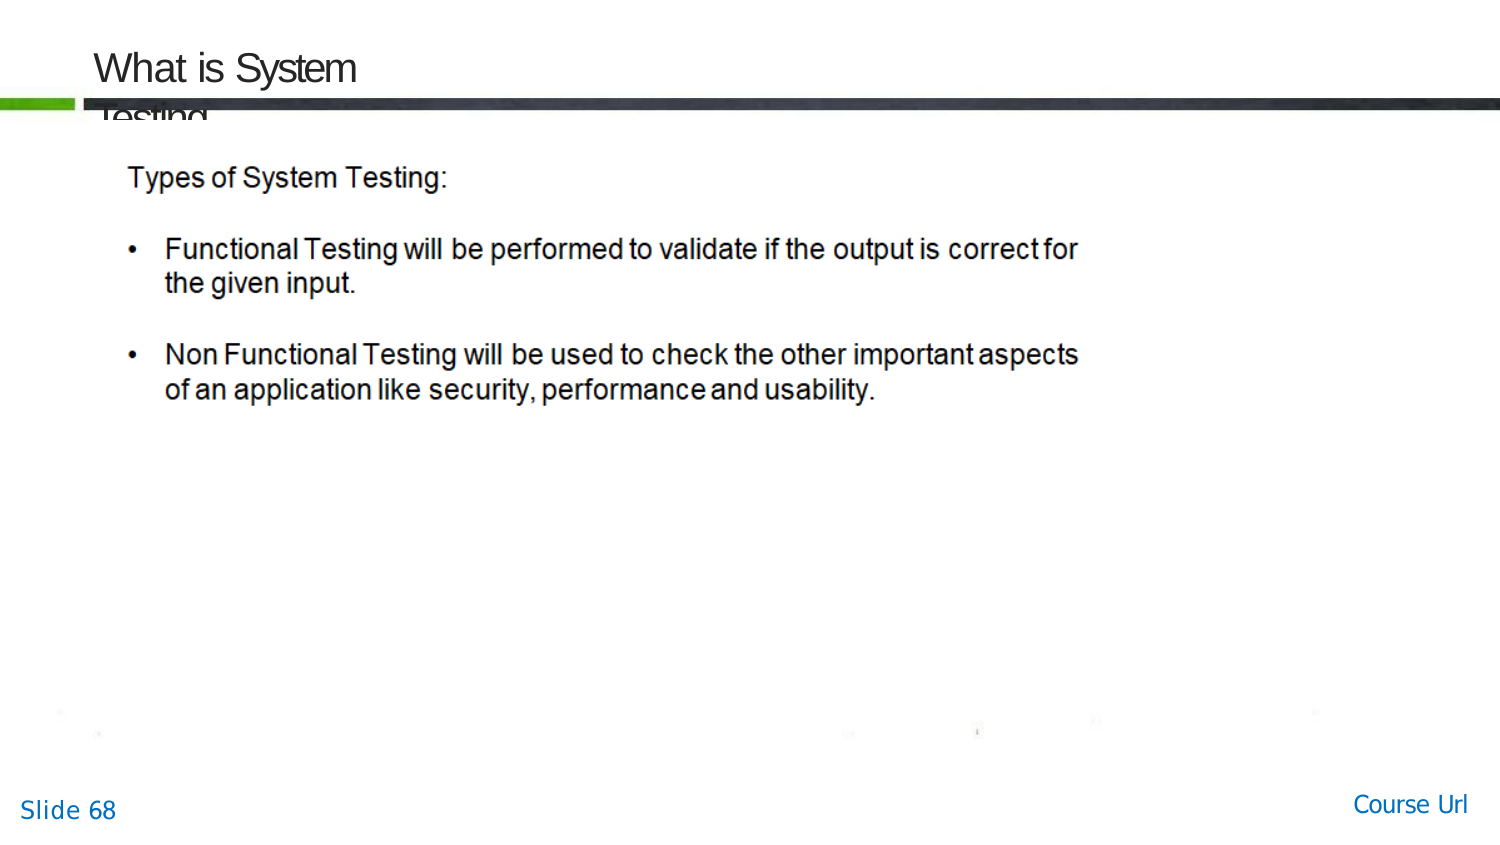

# What is System Testing

Course Url
Slide 68